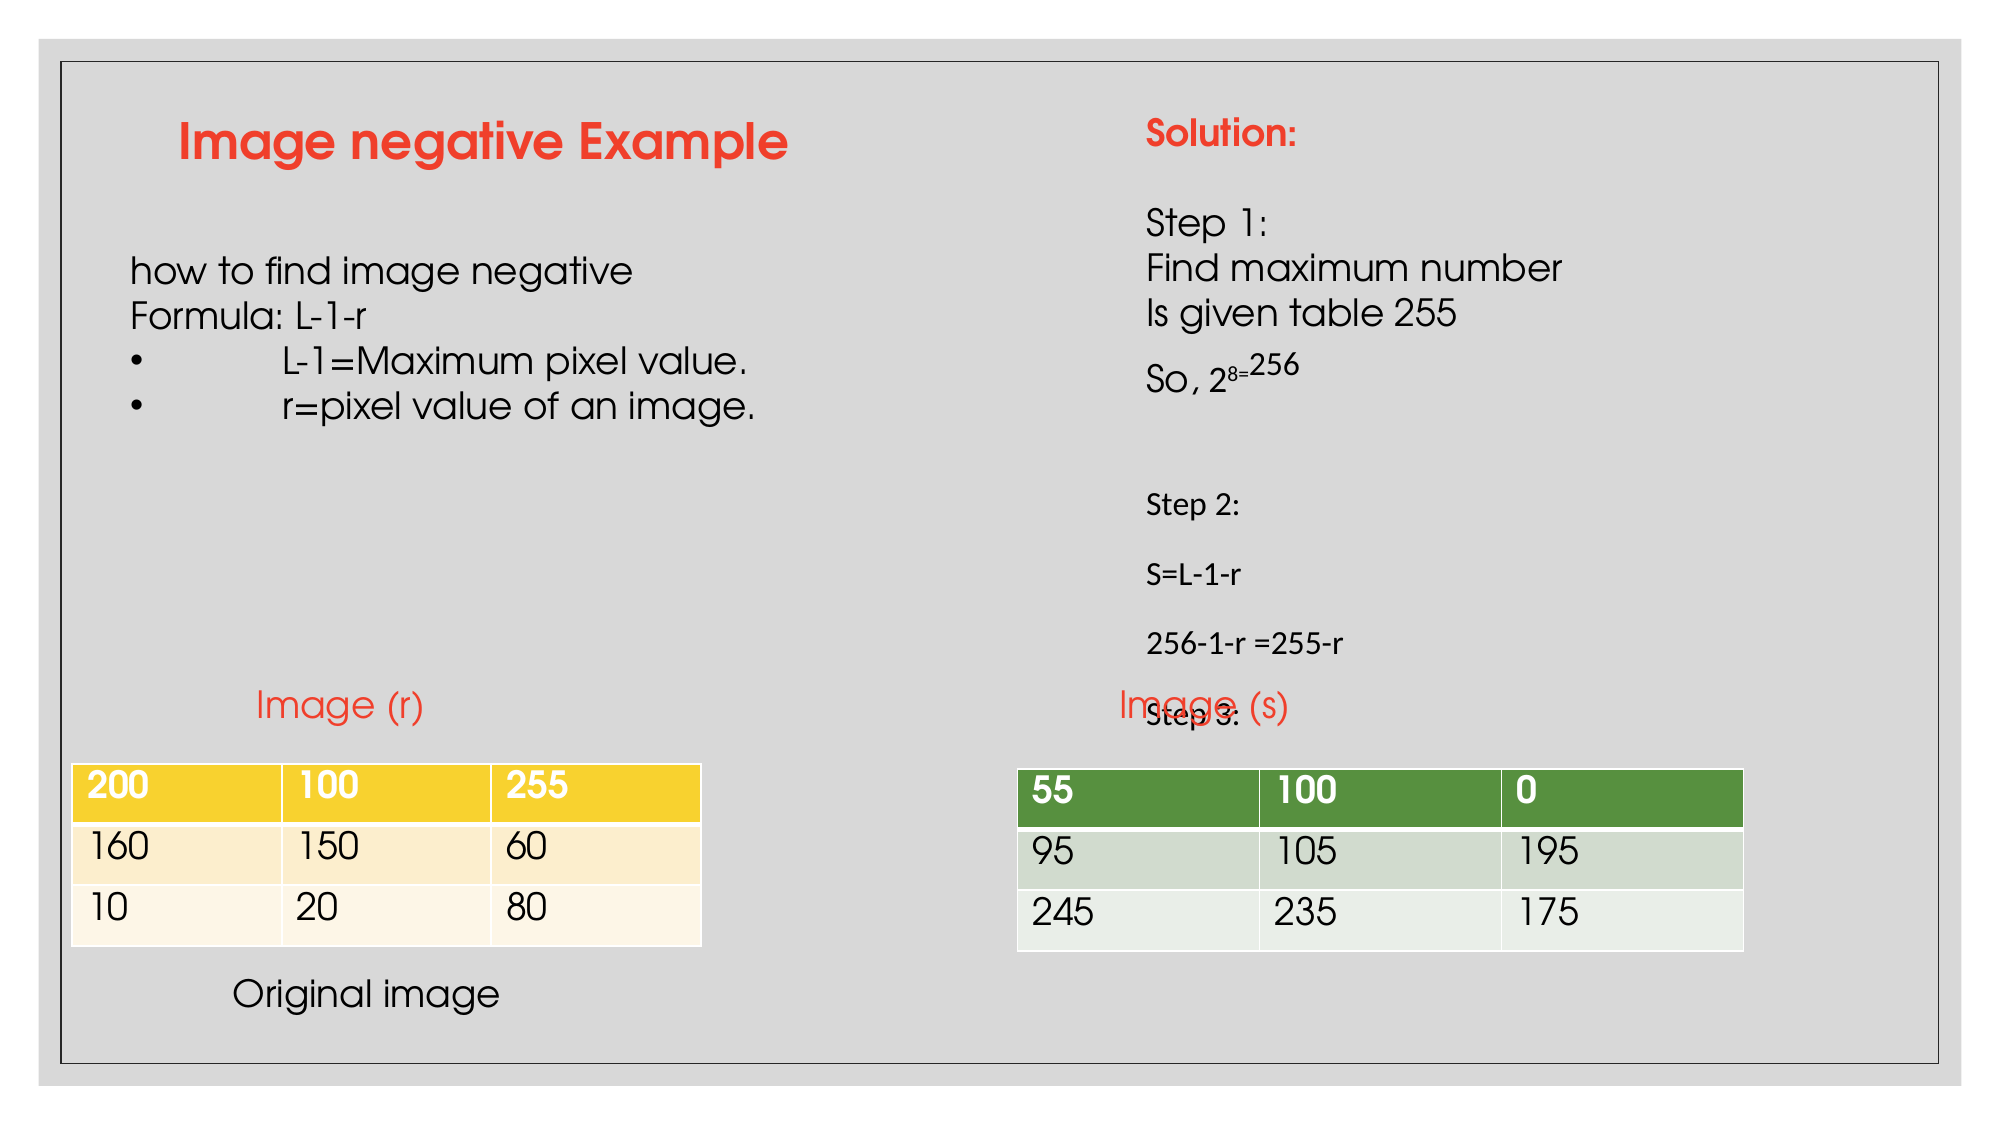

Image negative Example
Solution:

Step 1:
Find maximum number
Is given table 255
So, 28=256

Step 2:
S=L-1-r
256-1-r =255-r
Step 3:
each pixels sub by 255
how to find image negative
Formula: L-1-r
          L-1=Maximum pixel value.
          r=pixel value of an image.

Image (r)
Image (s)
| 200 | 100 | 255 |
| --- | --- | --- |
| 160 | 150 | 60 |
| 10 | 20 | 80 |
| 55 | 100 | 0 |
| --- | --- | --- |
| 95 | 105 | 195 |
| 245 | 235 | 175 |
Original image